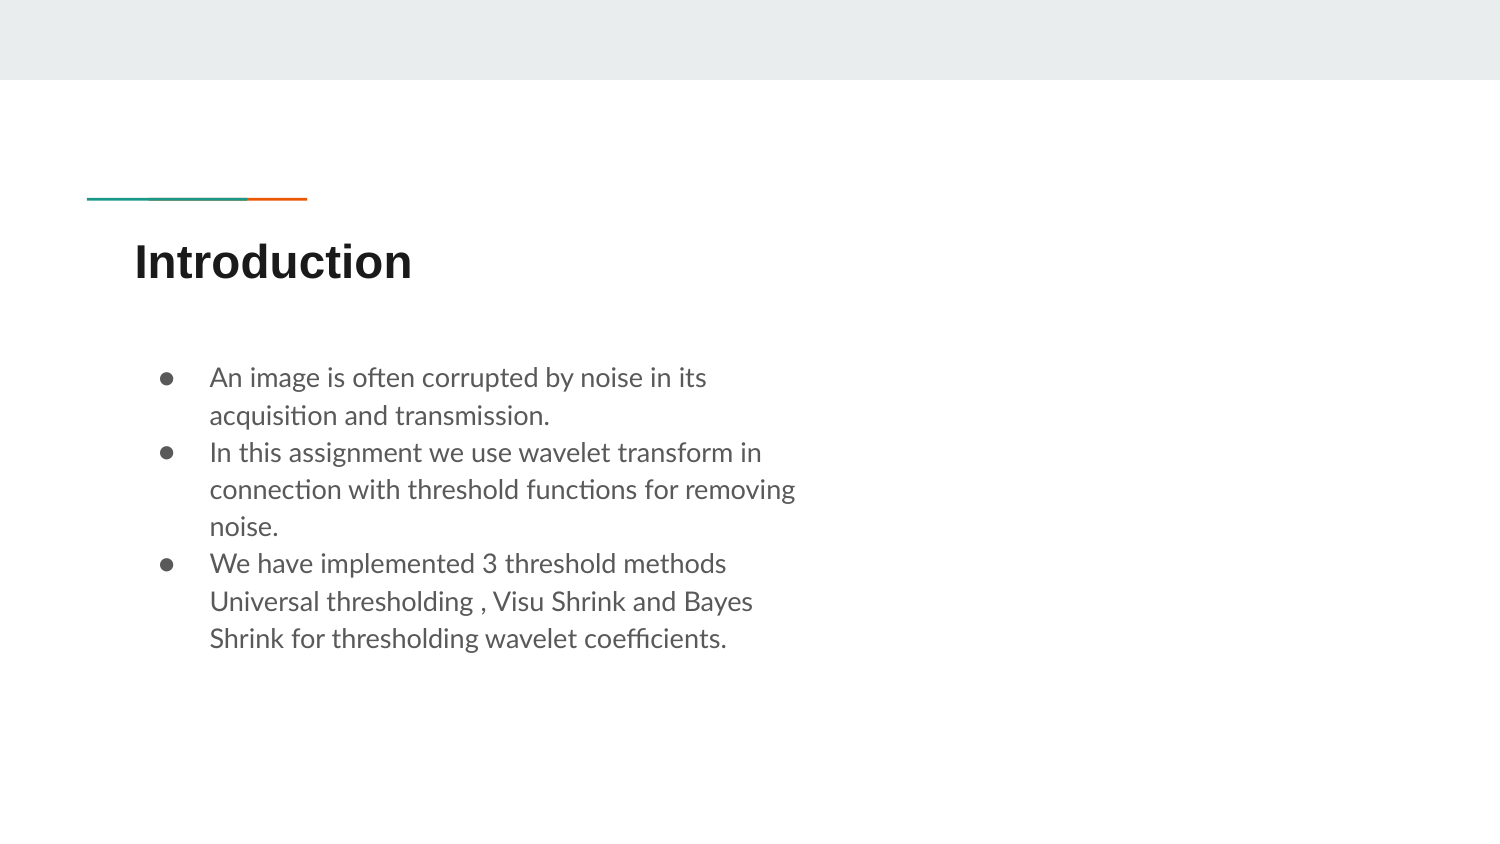

# Introduction
An image is often corrupted by noise in its acquisition and transmission.
In this assignment we use wavelet transform in connection with threshold functions for removing noise.
We have implemented 3 threshold methods Universal thresholding , Visu Shrink and Bayes Shrink for thresholding wavelet coefficients.